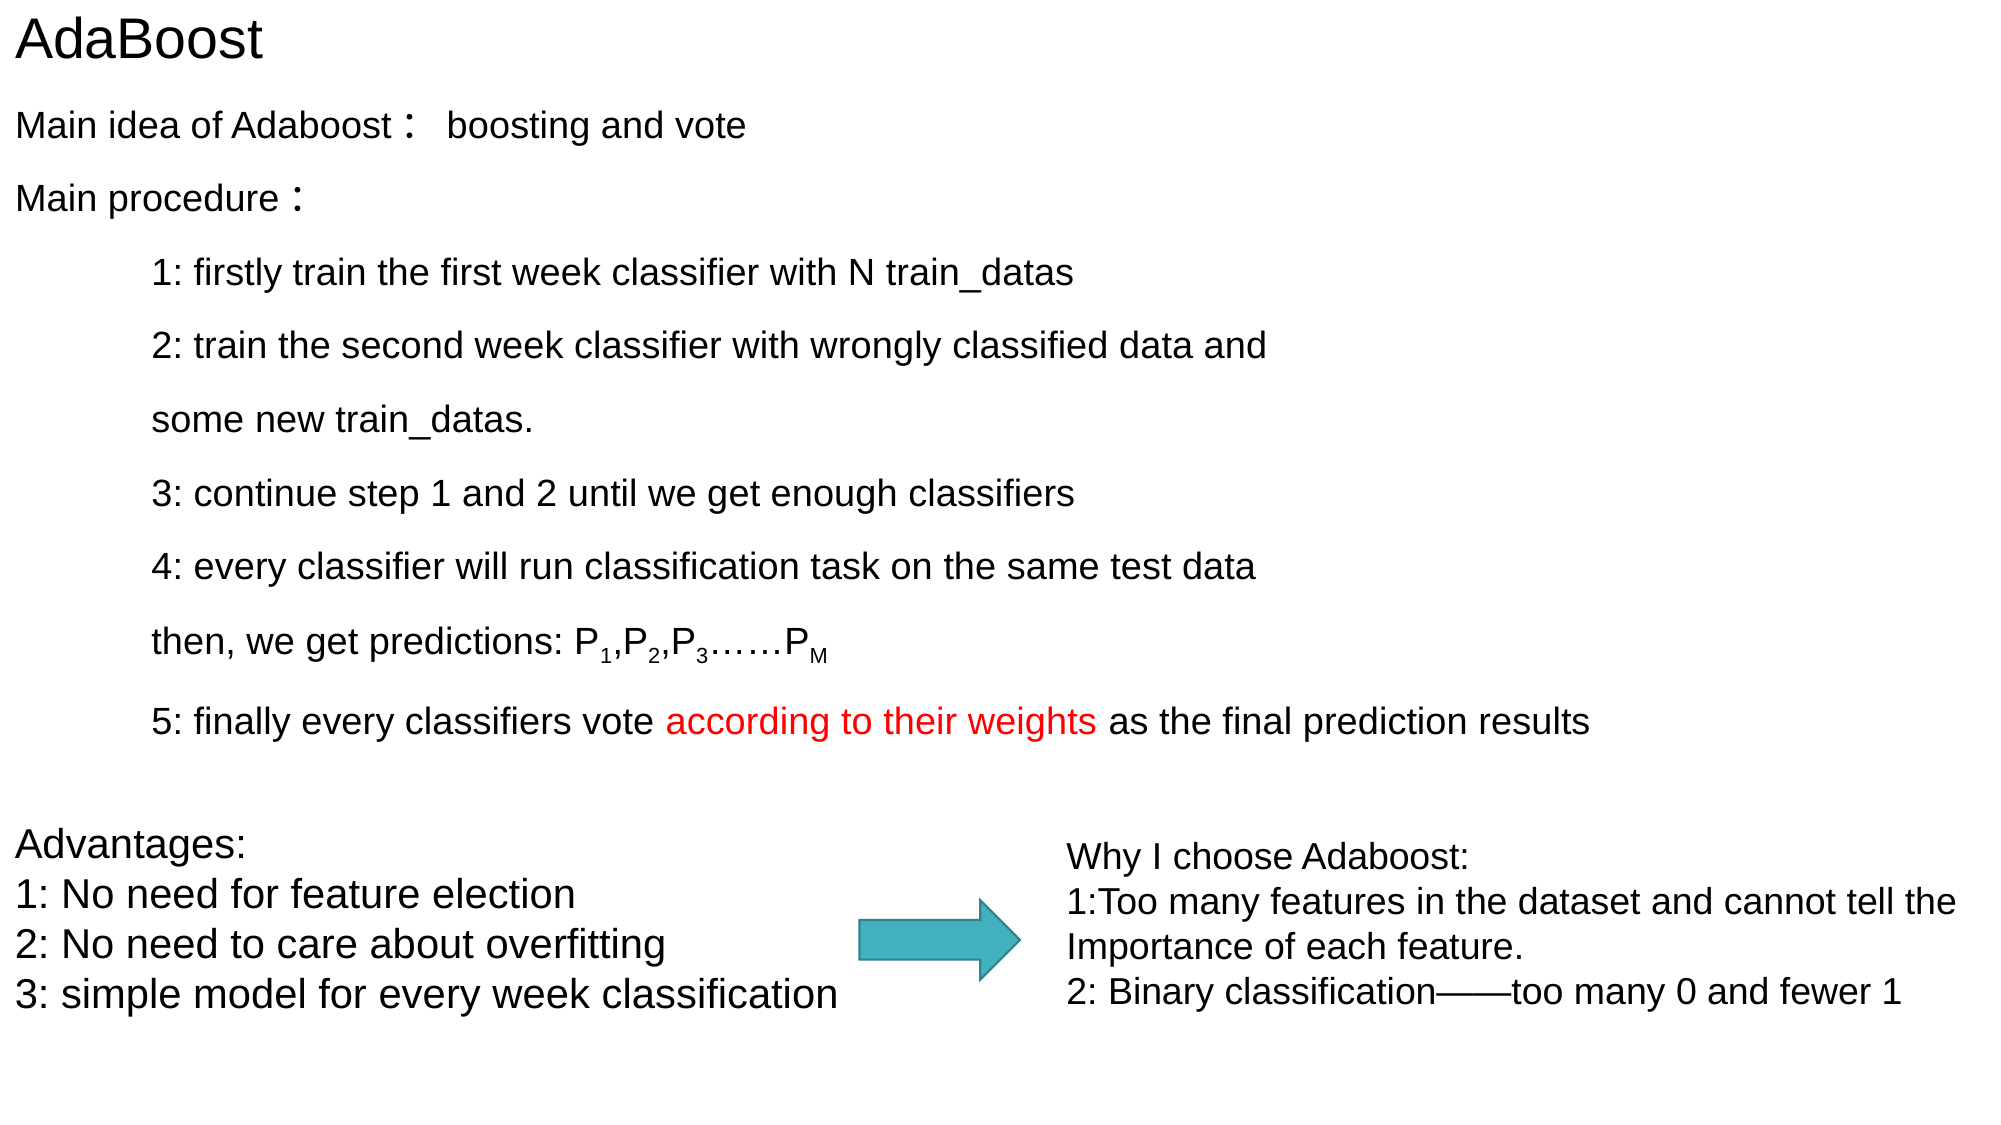

# AdaBoost
Main idea of Adaboost：boosting and vote
Main procedure：
	1: firstly train the first week classifier with N train_datas
	2: train the second week classifier with wrongly classified data and
	some new train_datas.
	3: continue step 1 and 2 until we get enough classifiers
	4: every classifier will run classification task on the same test data
	then, we get predictions: P1,P2,P3……PM
	5: finally every classifiers vote according to their weights as the final prediction results

Advantages:
1: No need for feature election
2: No need to care about overfitting
3: simple model for every week classification

Why I choose Adaboost:
1:Too many features in the dataset and cannot tell the
Importance of each feature.
2: Binary classification——too many 0 and fewer 1